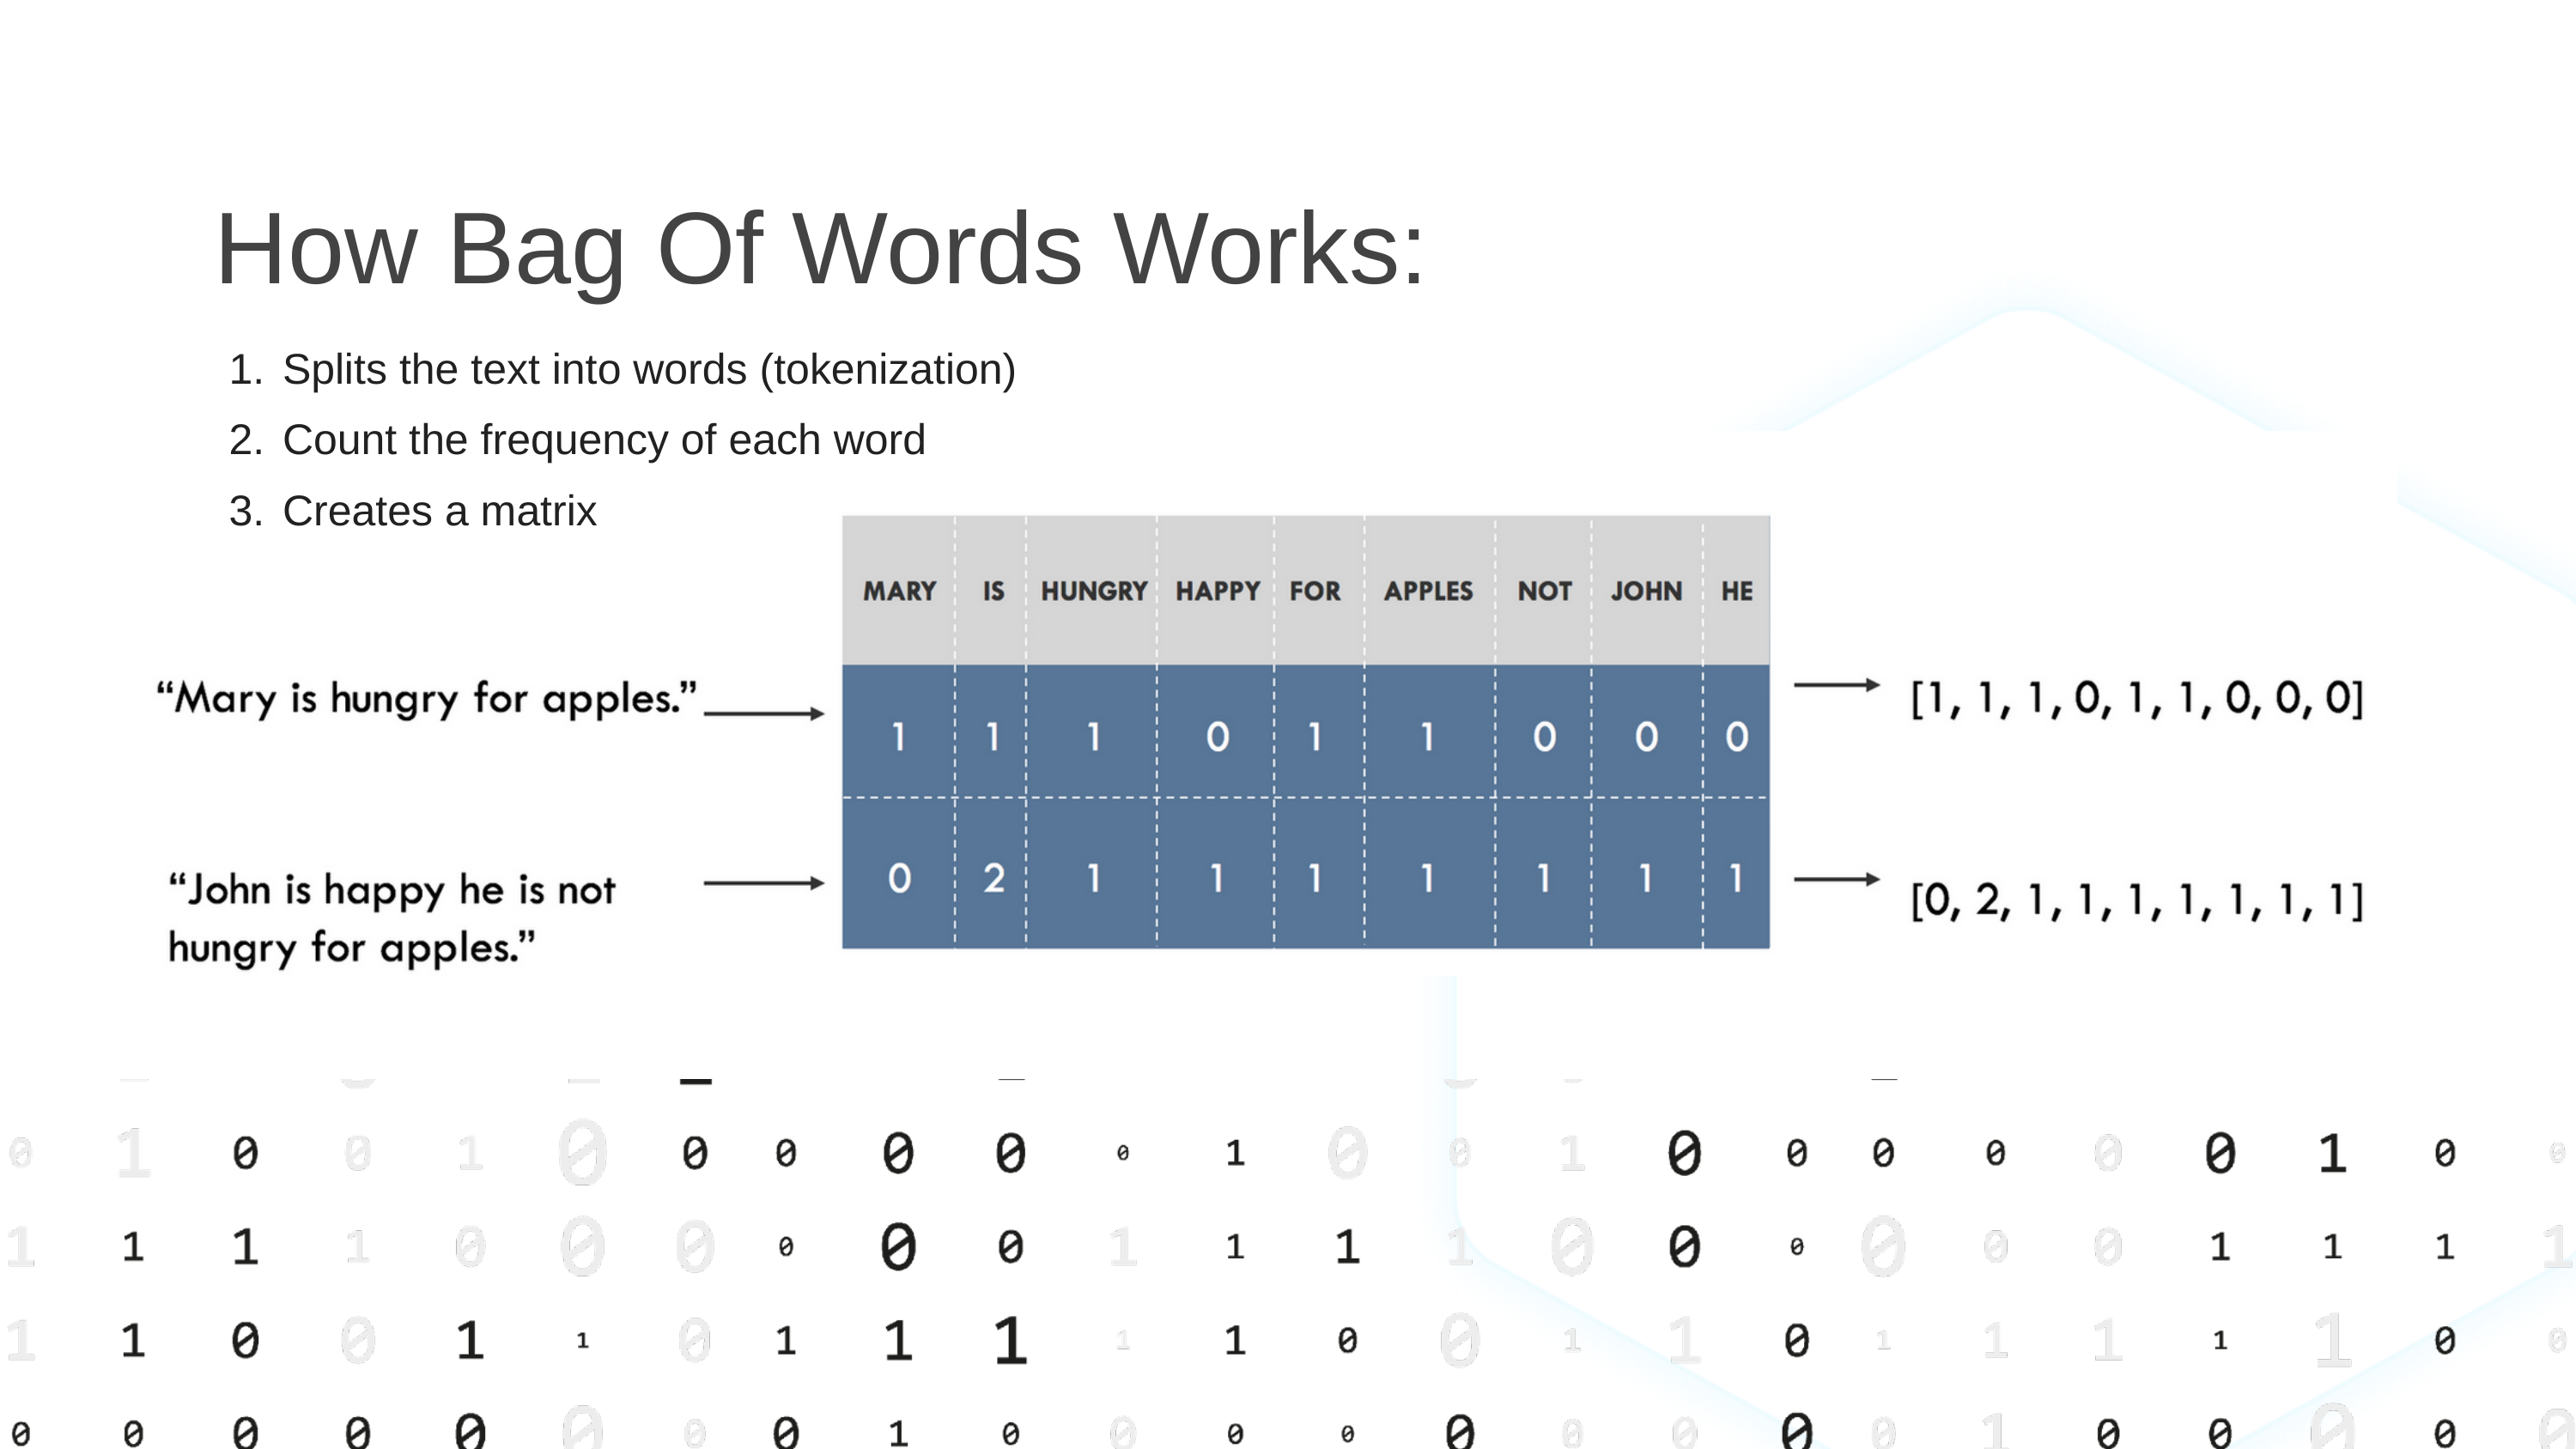

How Bag Of Words Works:
Splits the text into words (tokenization)
Count the frequency of each word
Creates a matrix